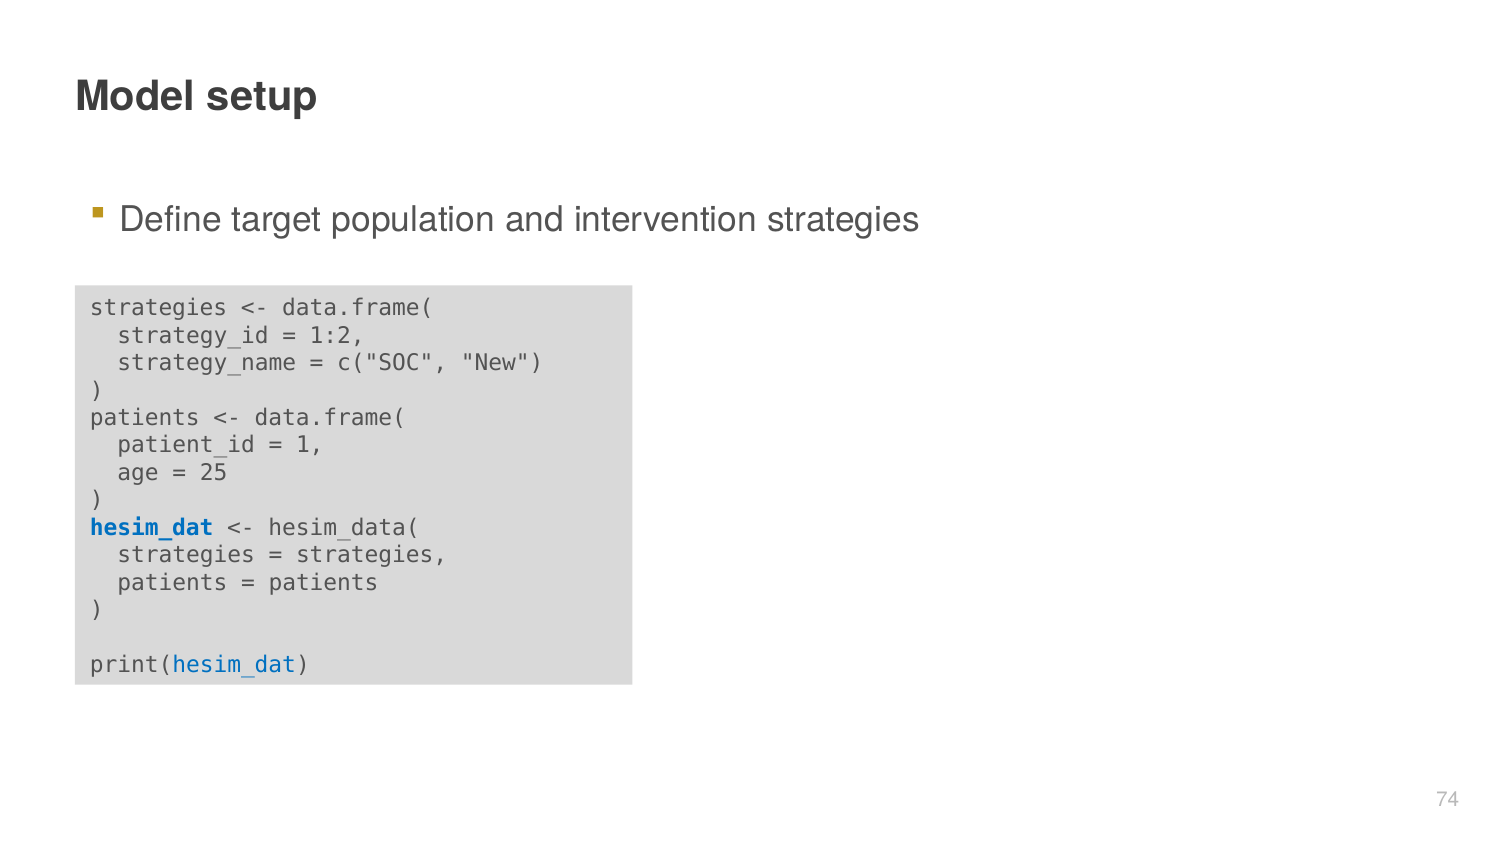

# Model setup
Define target population and intervention strategies
strategies <- data.frame(
  strategy_id = 1:2,
  strategy_name = c("SOC", "New")
)
patients <- data.frame(
  patient_id = 1,
  age = 25
)
hesim_dat <- hesim_data(
  strategies = strategies,
  patients = patients
)

print(hesim_dat)
74